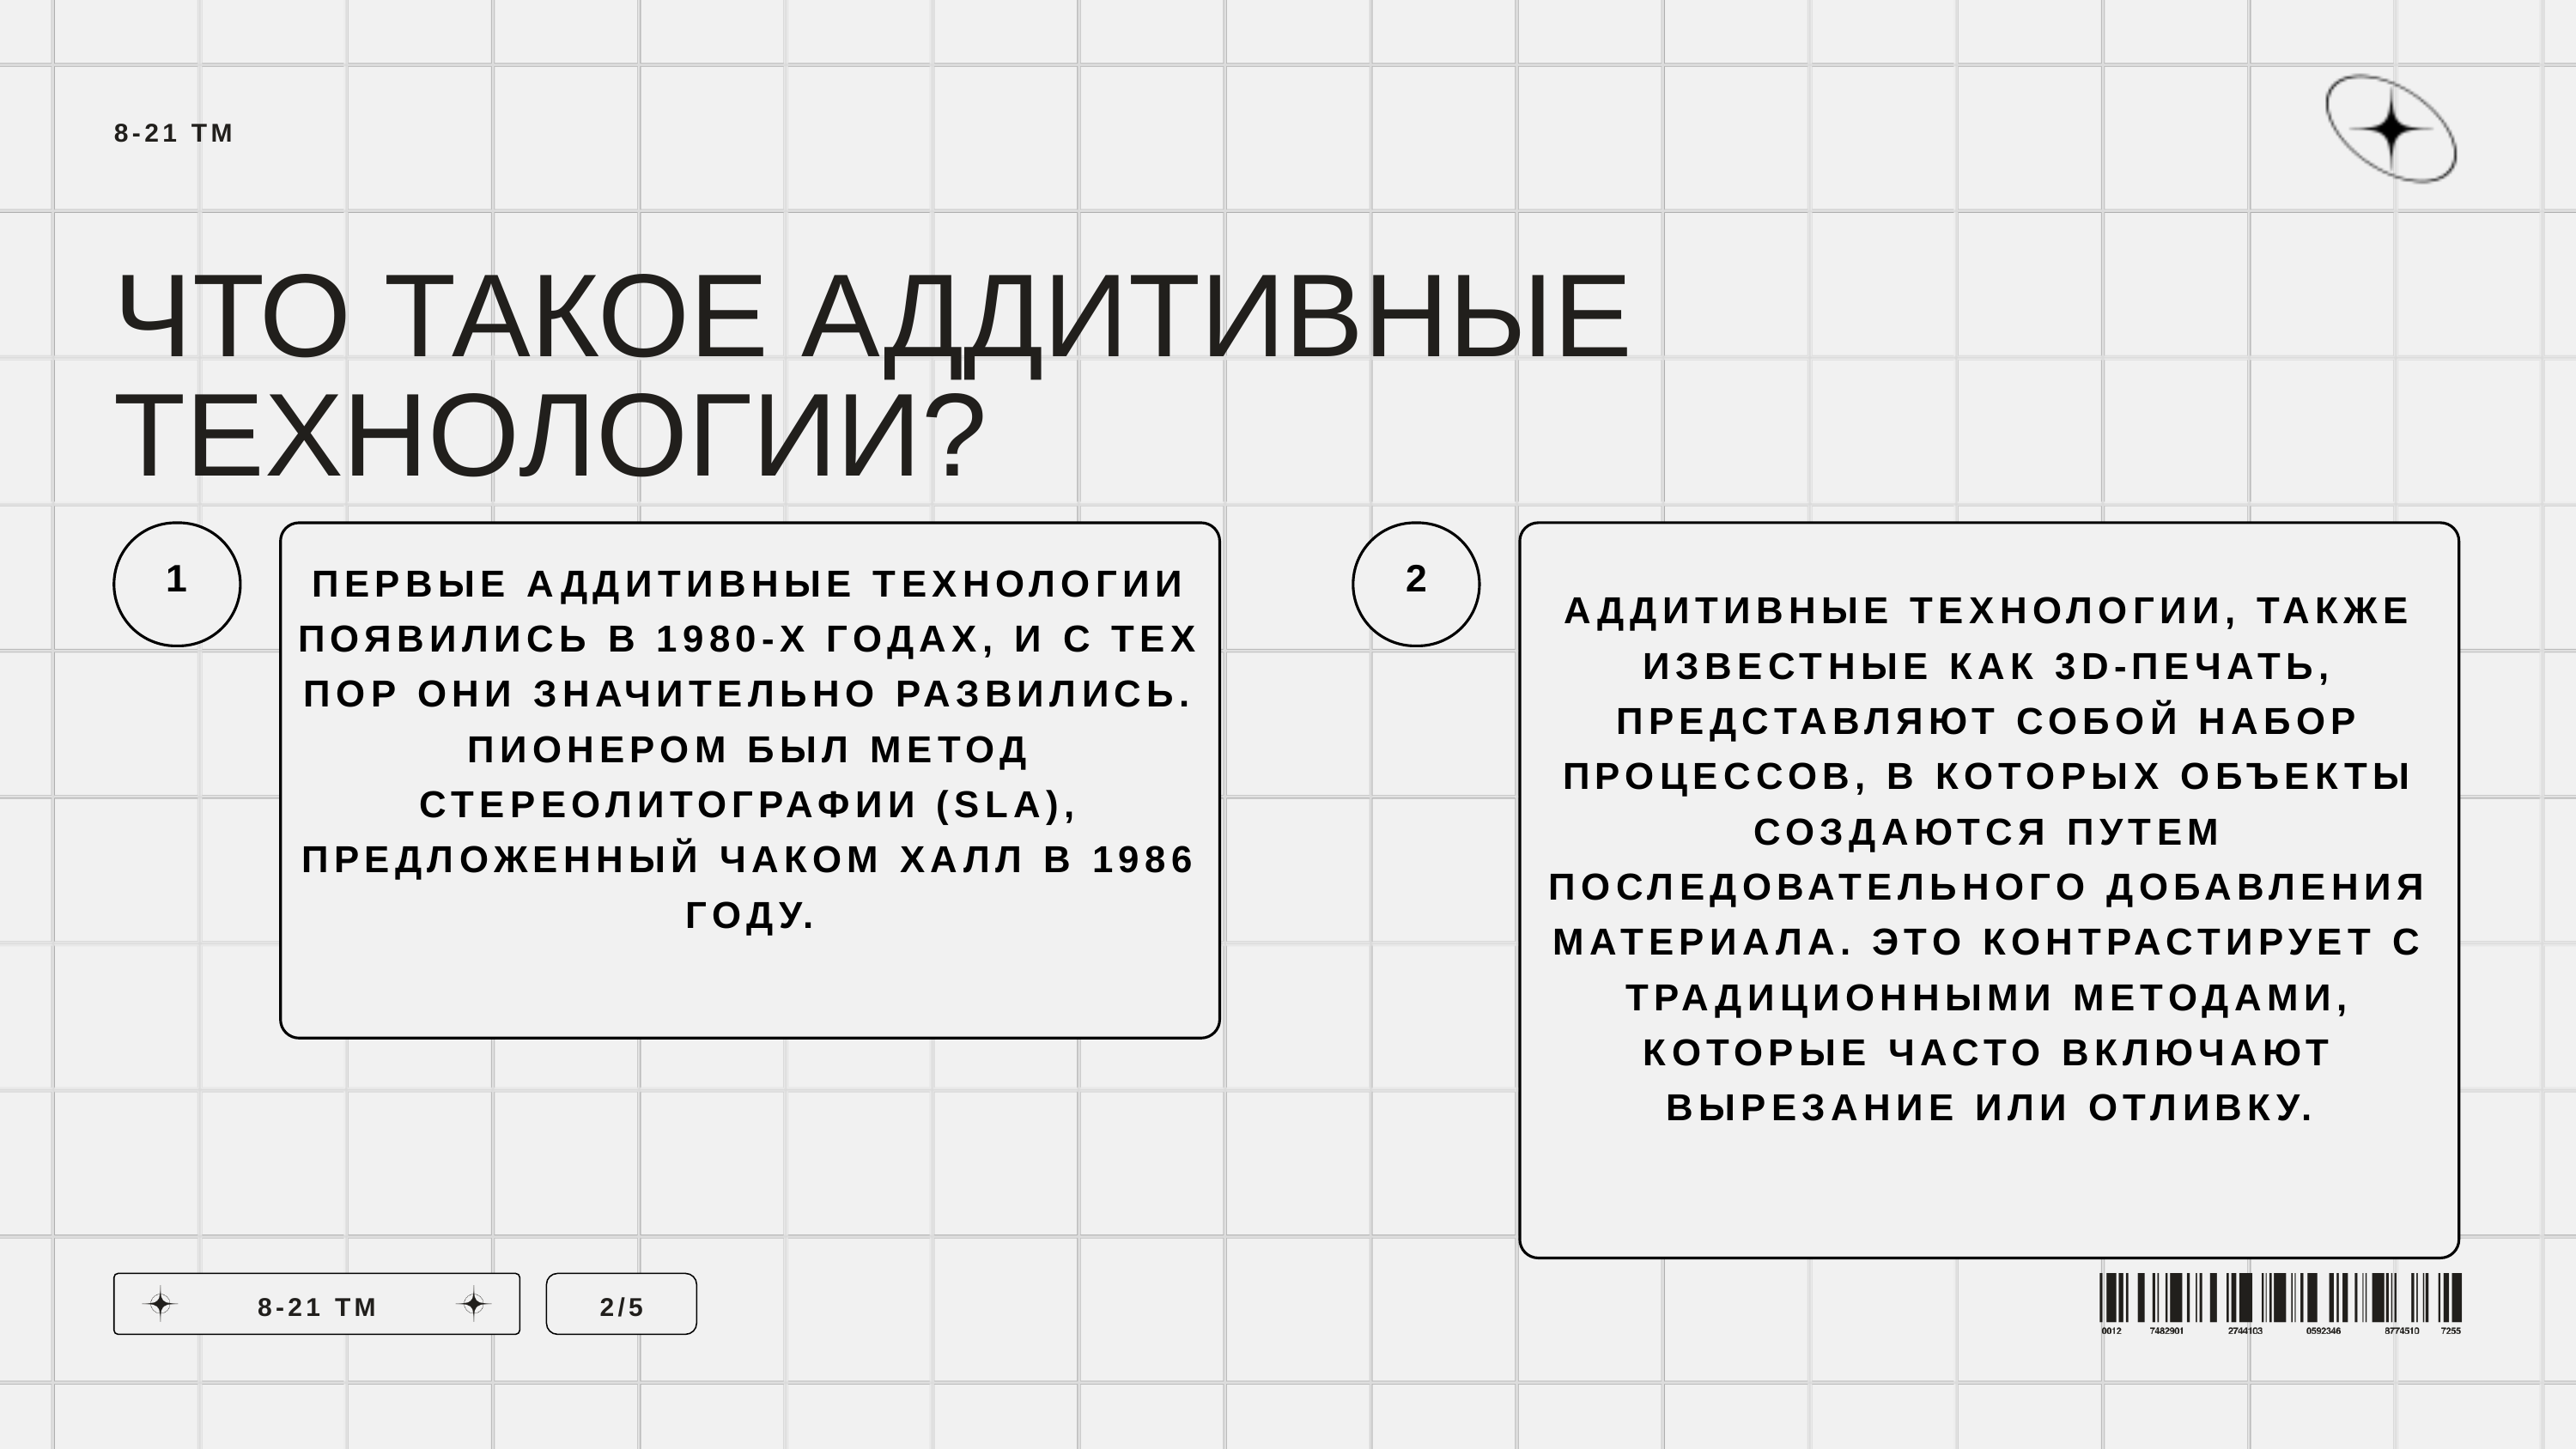

8-21 ТМ
ЧТО ТАКОЕ АДДИТИВНЫЕ ТЕХНОЛОГИИ?

1

ПЕРВЫЕ АДДИТИВНЫЕ ТЕХНОЛОГИИ ПОЯВИЛИСЬ В 1980-Х ГОДАХ, И С ТЕХ ПОР ОНИ ЗНАЧИТЕЛЬНО РАЗВИЛИСЬ. ПИОНЕРОМ БЫЛ МЕТОД СТЕРЕОЛИТОГРАФИИ (SLA), ПРЕДЛОЖЕННЫЙ ЧАКОМ ХАЛЛ В 1986 ГОДУ.

2

АДДИТИВНЫЕ ТЕХНОЛОГИИ, ТАКЖЕ ИЗВЕСТНЫЕ КАК 3D-ПЕЧАТЬ, ПРЕДСТАВЛЯЮТ СОБОЙ НАБОР ПРОЦЕССОВ, В КОТОРЫХ ОБЪЕКТЫ СОЗДАЮТСЯ ПУТЕМ ПОСЛЕДОВАТЕЛЬНОГО ДОБАВЛЕНИЯ МАТЕРИАЛА. ЭТО КОНТРАСТИРУЕТ С ТРАДИЦИОННЫМИ МЕТОДАМИ, КОТОРЫЕ ЧАСТО ВКЛЮЧАЮТ ВЫРЕЗАНИЕ ИЛИ ОТЛИВКУ.

8-21 ТМ

2/5